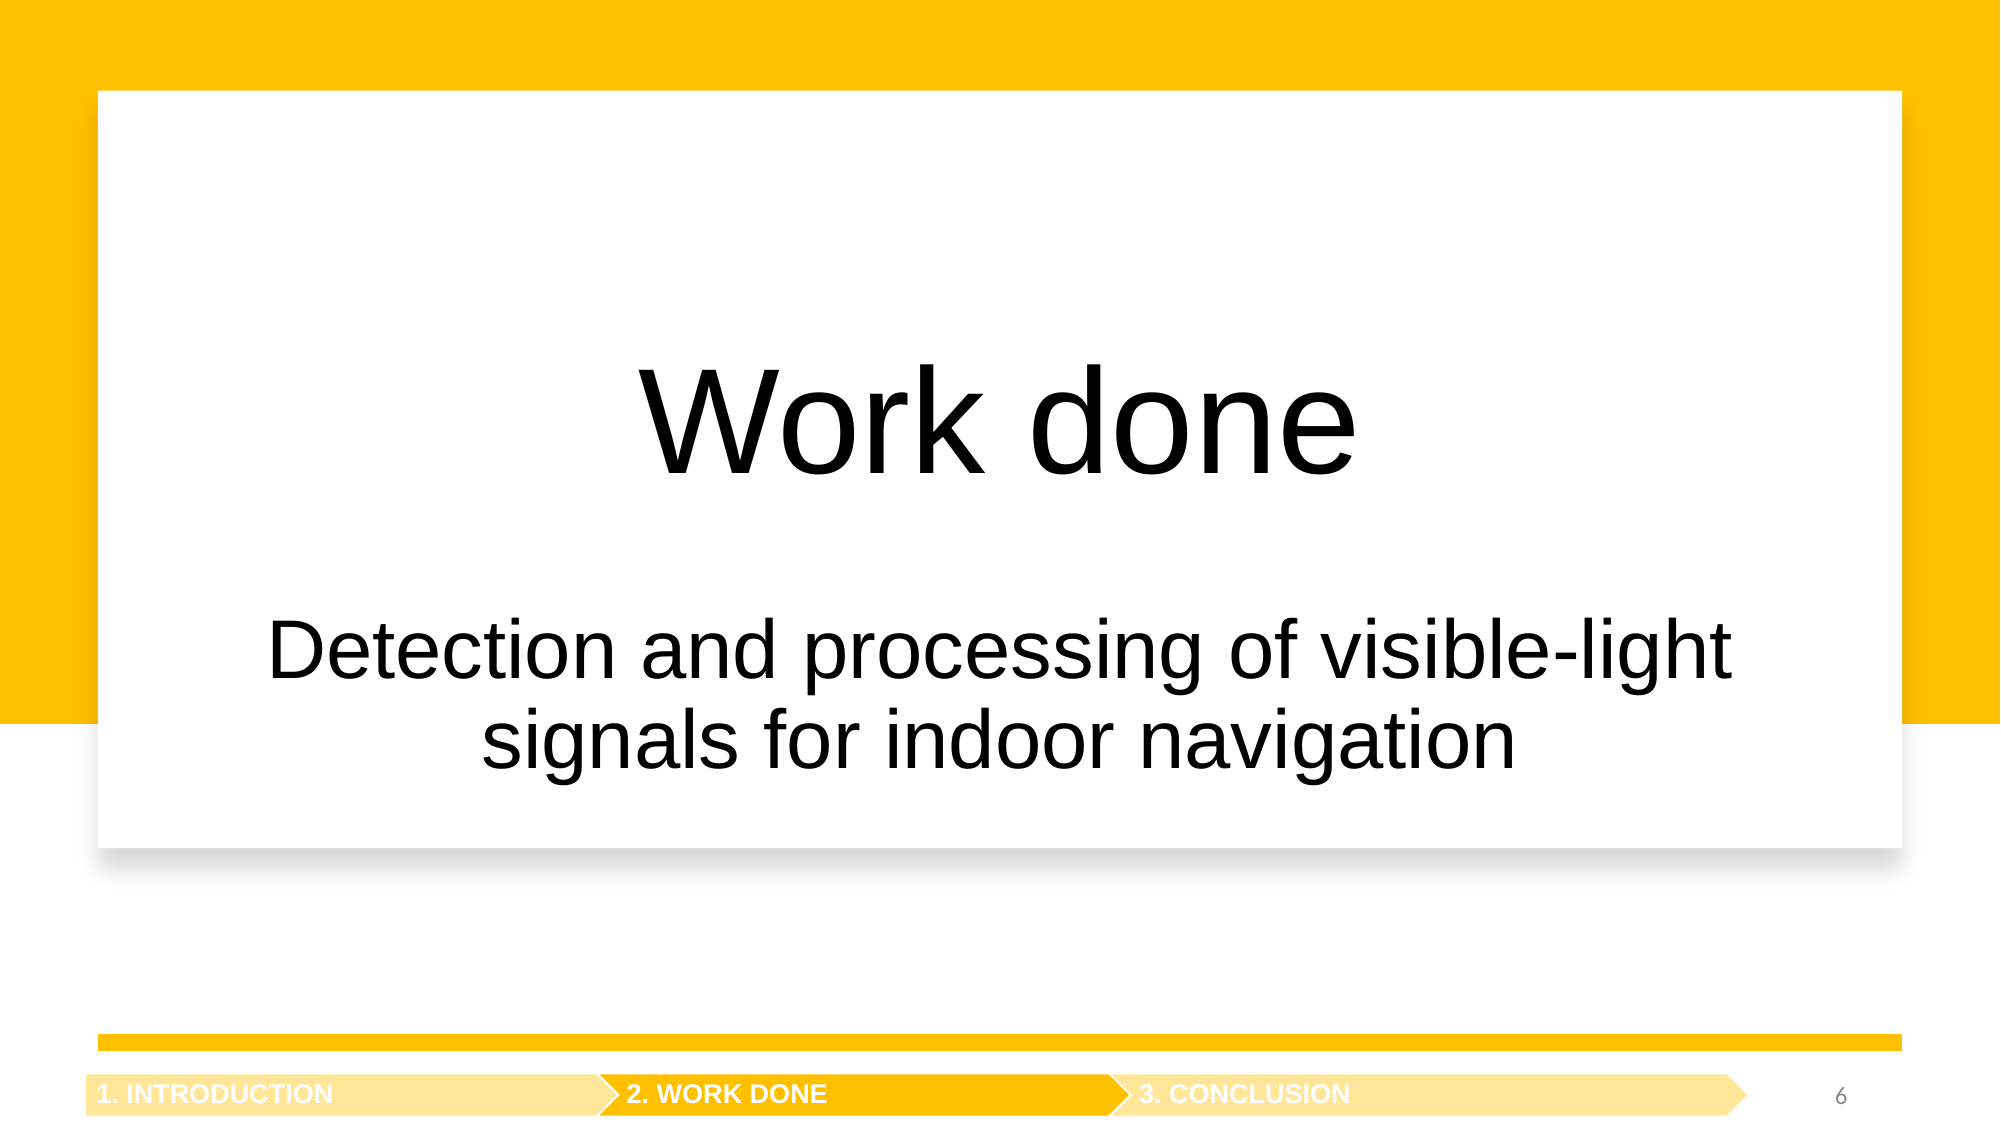

# Work done
Detection and processing of visible-light signals for indoor navigation
6
1. INTRODUCTION
2. WORK DONE
3. CONCLUSION